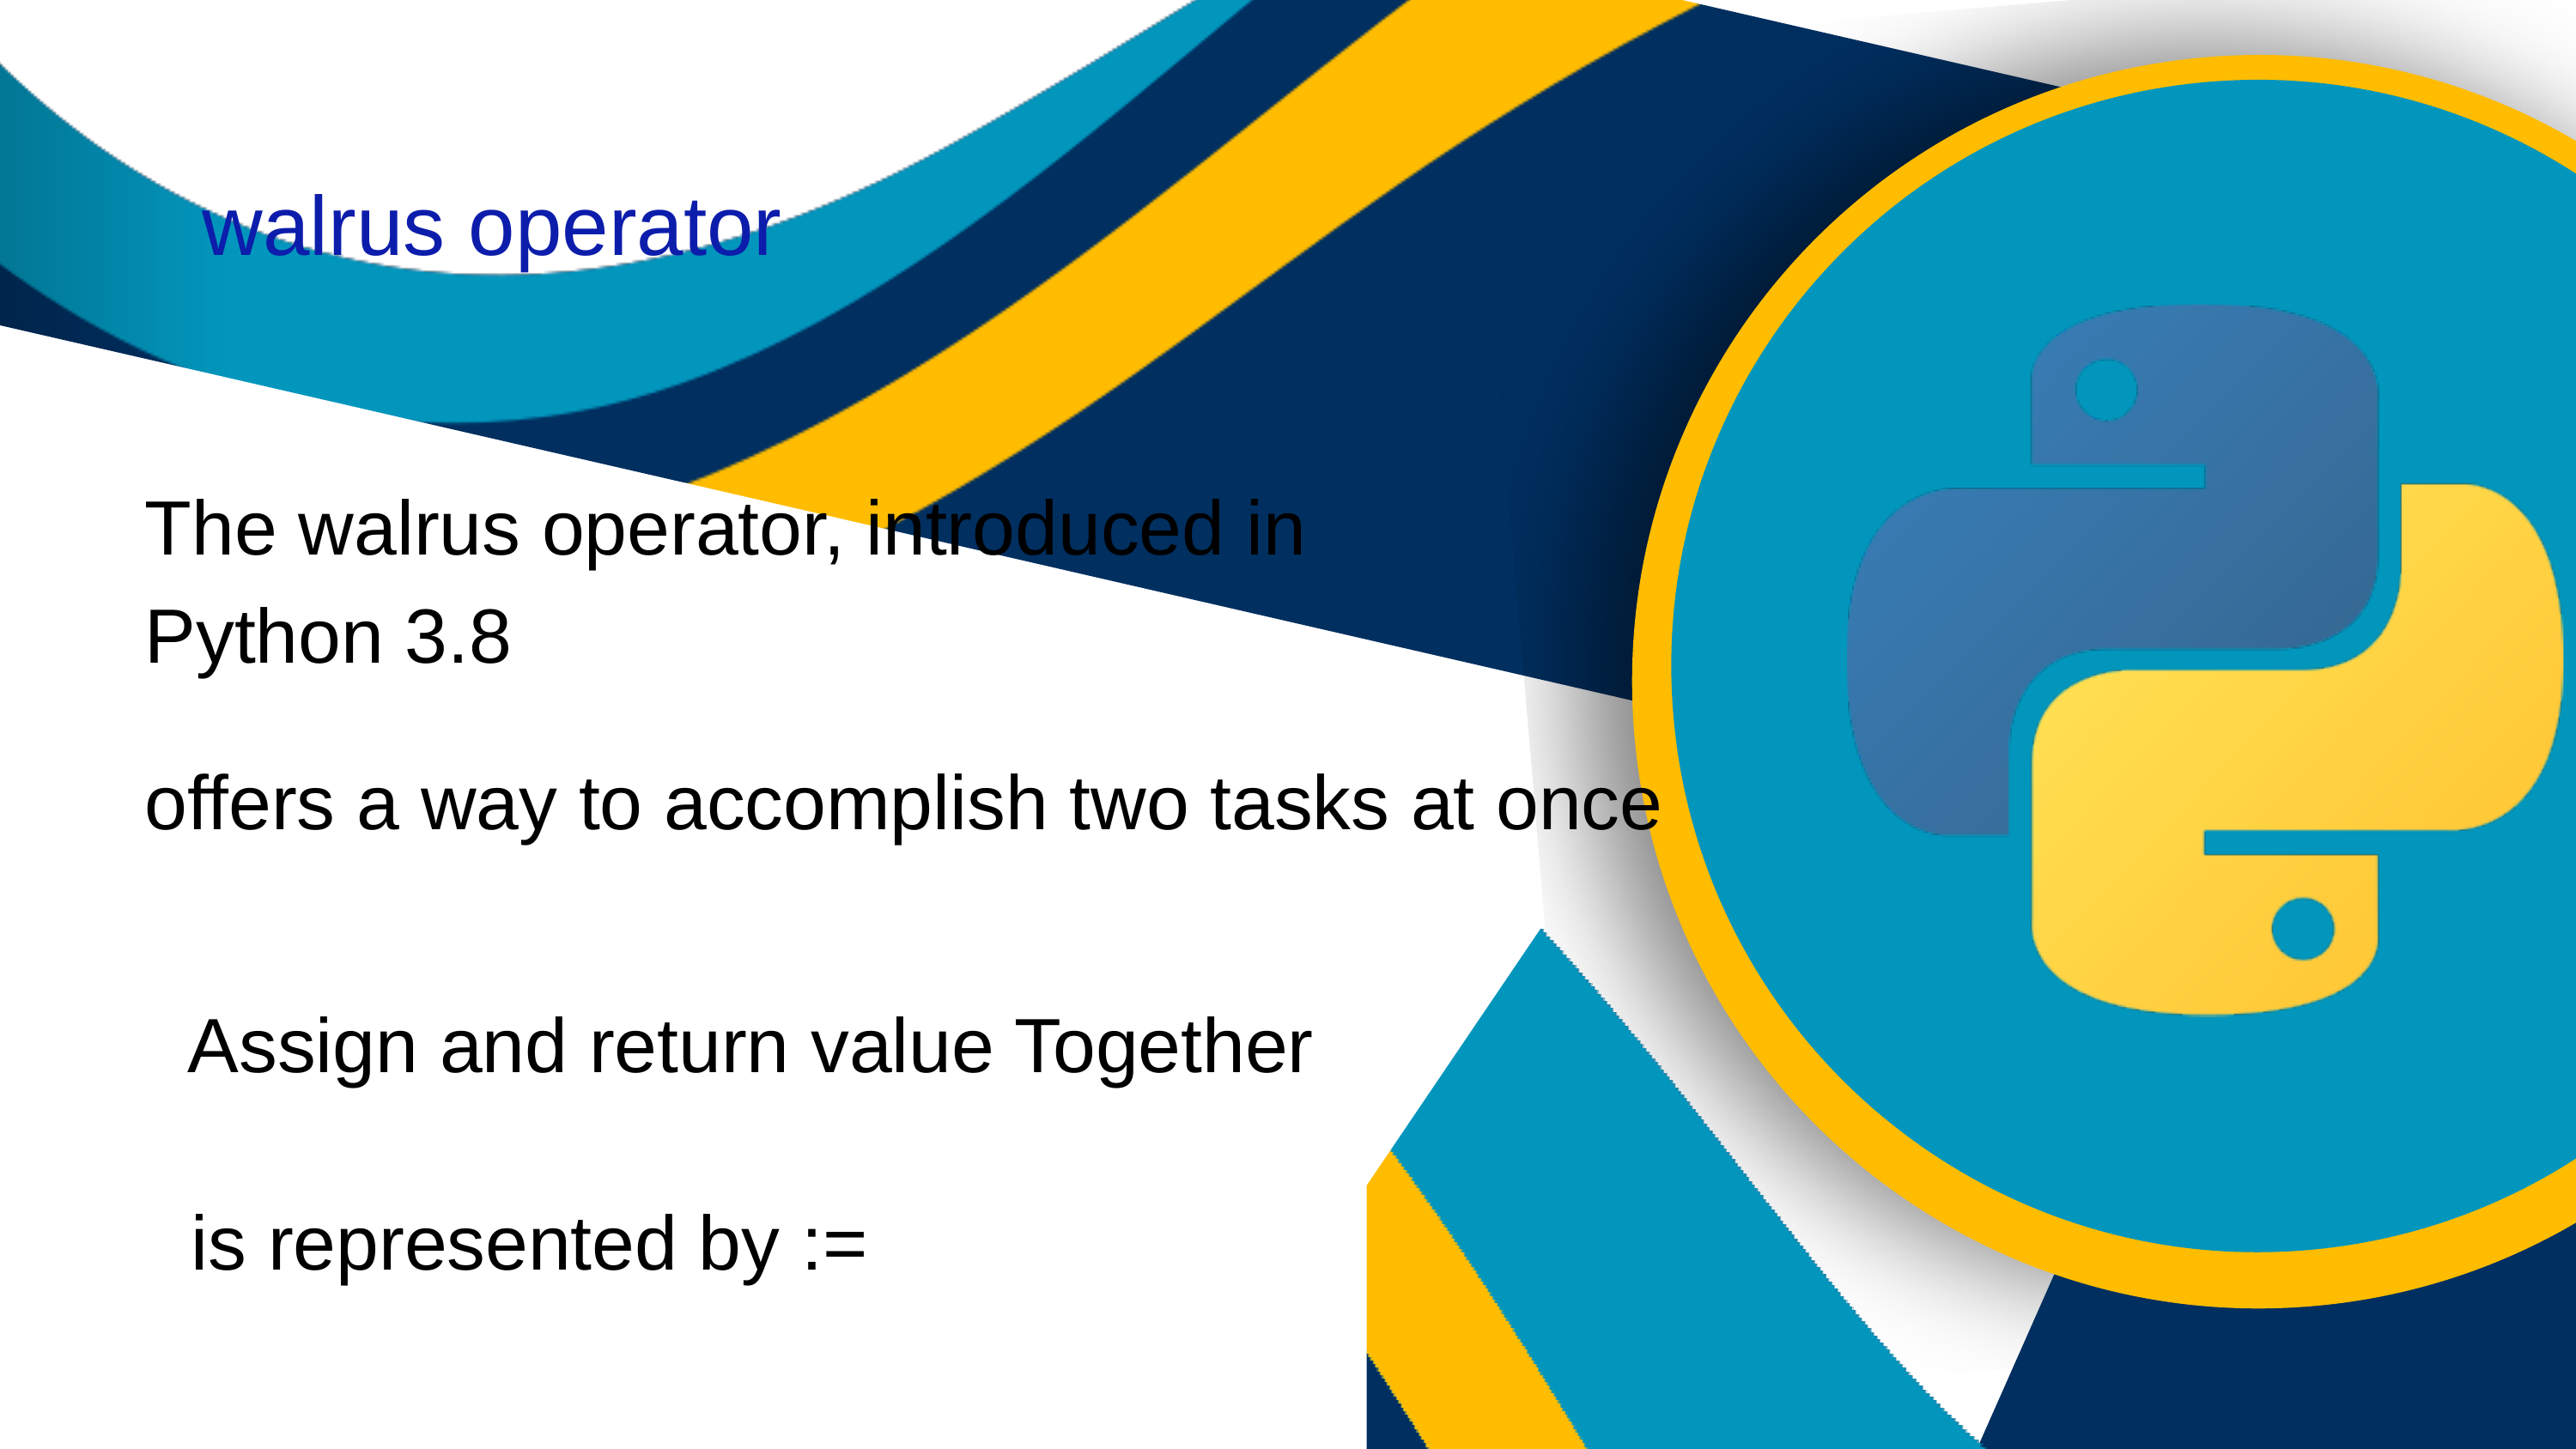

walrus operator

The walrus operator, introduced in Python 3.8

offers a way to accomplish two tasks at once
Assign and return value Together

is represented by :=